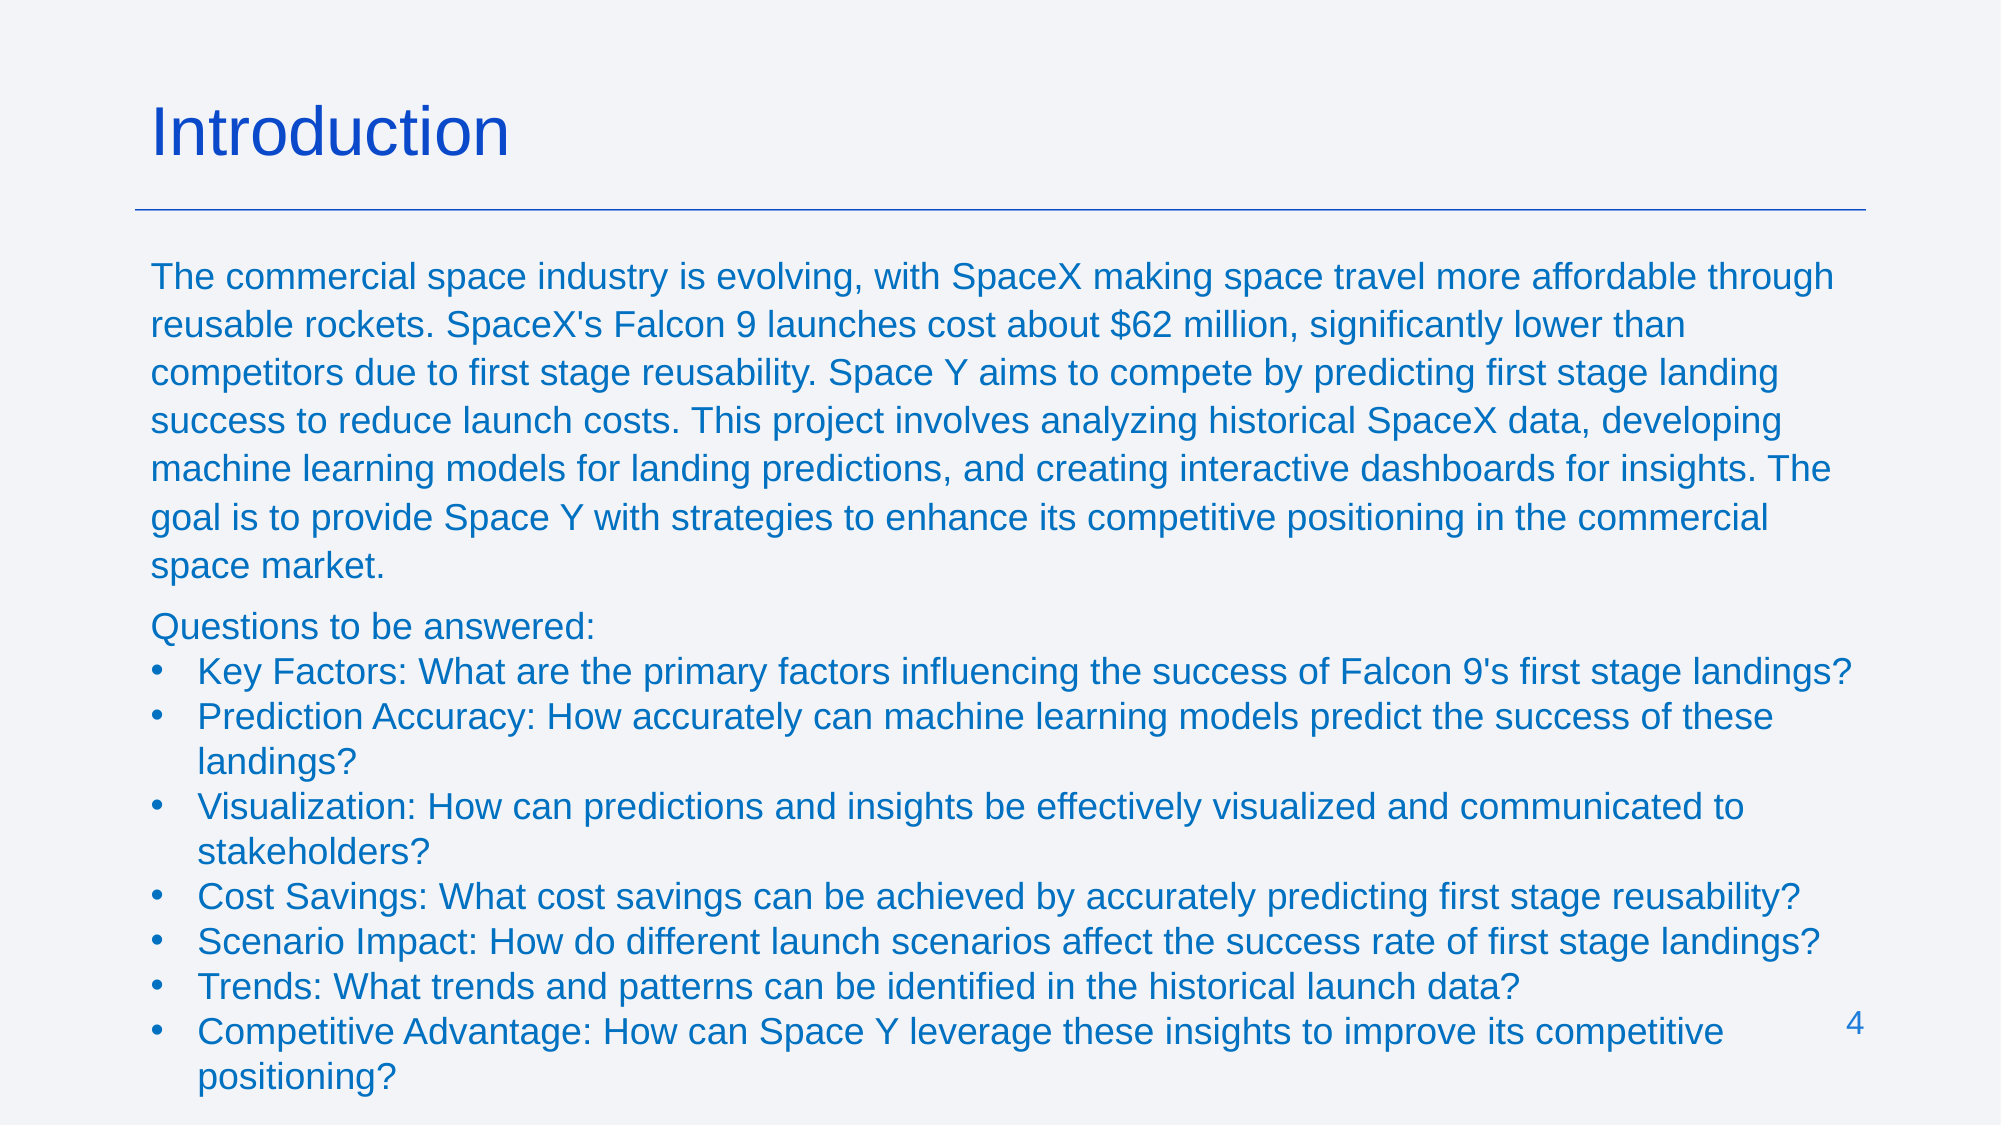

Introduction
The commercial space industry is evolving, with SpaceX making space travel more affordable through reusable rockets. SpaceX's Falcon 9 launches cost about $62 million, significantly lower than competitors due to first stage reusability. Space Y aims to compete by predicting first stage landing success to reduce launch costs. This project involves analyzing historical SpaceX data, developing machine learning models for landing predictions, and creating interactive dashboards for insights. The goal is to provide Space Y with strategies to enhance its competitive positioning in the commercial space market.
Questions to be answered:
Key Factors: What are the primary factors influencing the success of Falcon 9's first stage landings?
Prediction Accuracy: How accurately can machine learning models predict the success of these landings?
Visualization: How can predictions and insights be effectively visualized and communicated to stakeholders?
Cost Savings: What cost savings can be achieved by accurately predicting first stage reusability?
Scenario Impact: How do different launch scenarios affect the success rate of first stage landings?
Trends: What trends and patterns can be identified in the historical launch data?
Competitive Advantage: How can Space Y leverage these insights to improve its competitive positioning?

4